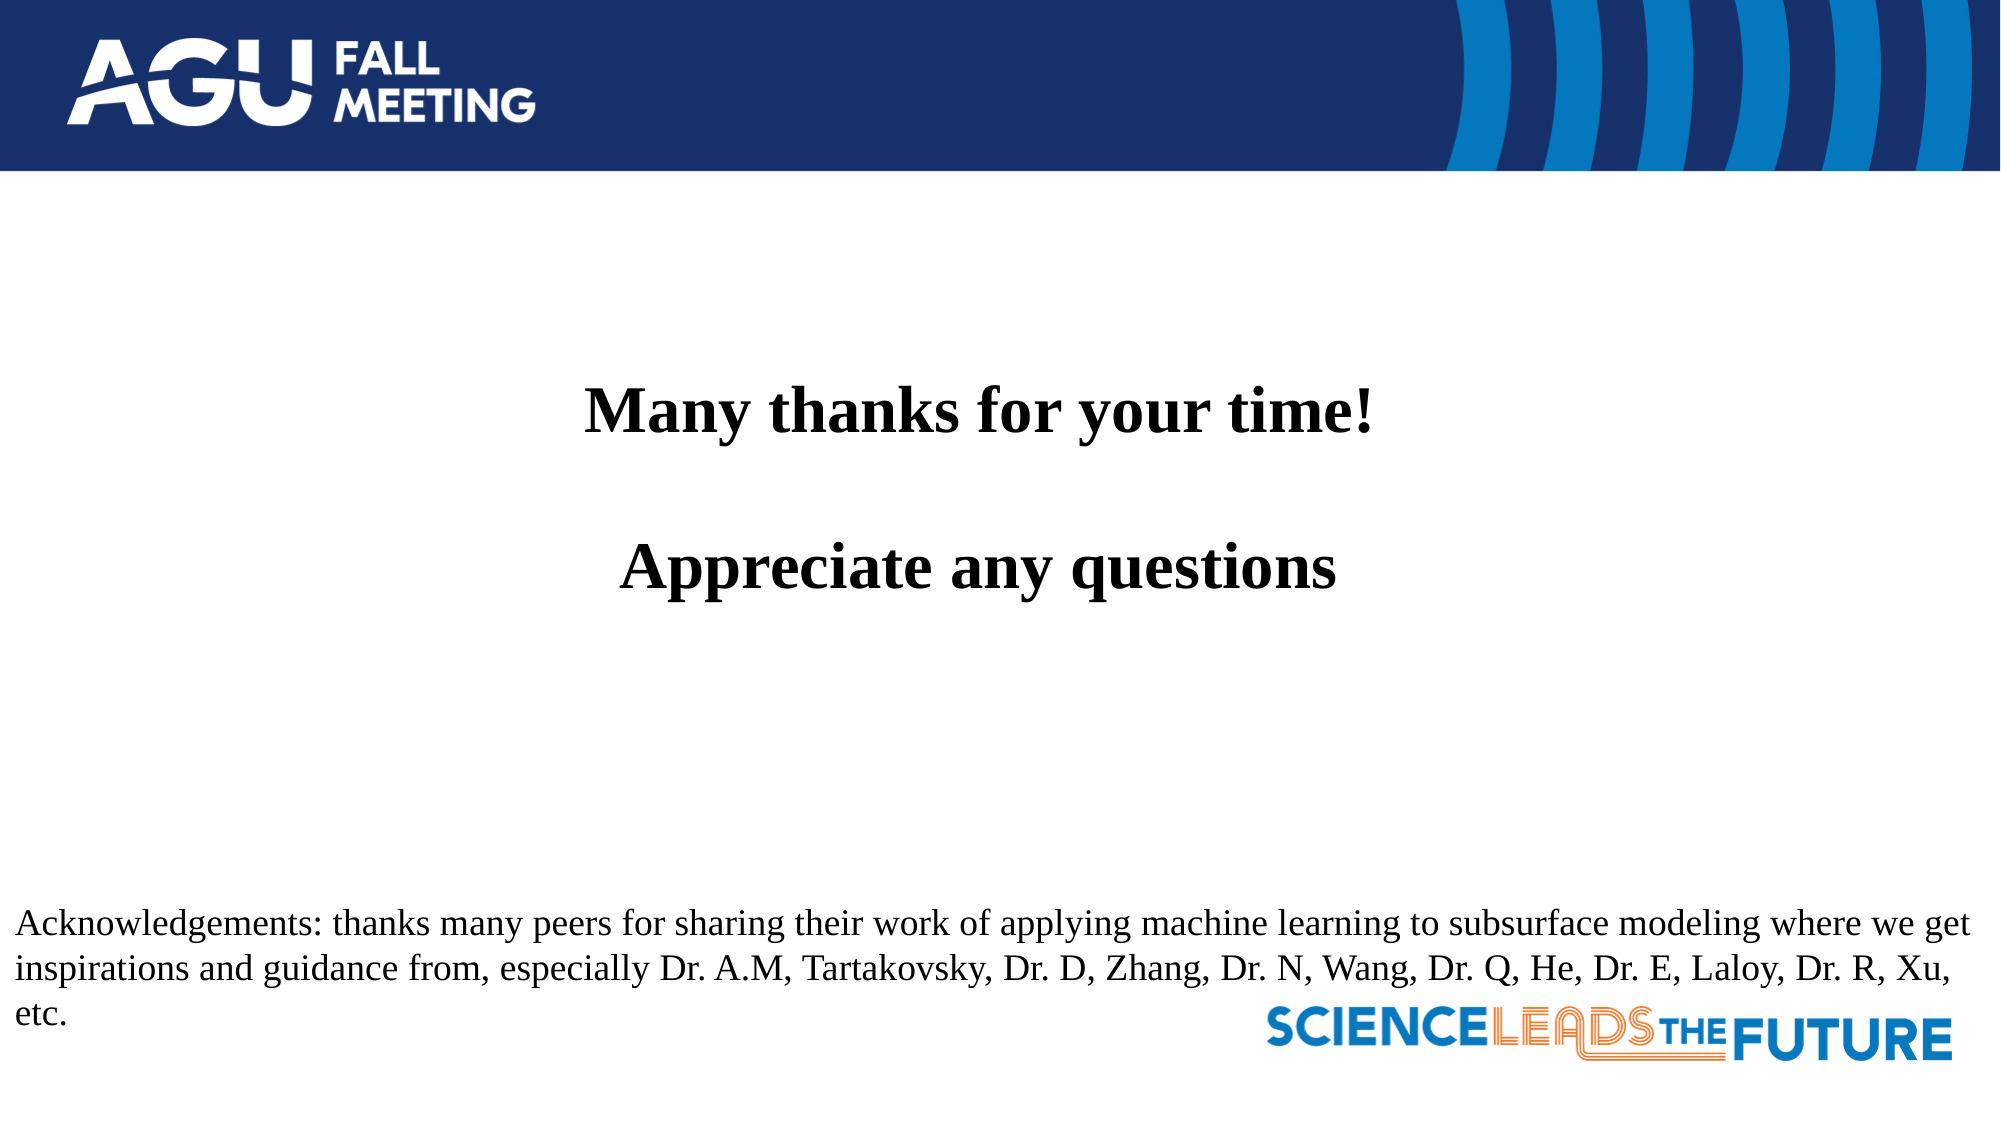

Many thanks for your time!
Appreciate any questions
Acknowledgements: thanks many peers for sharing their work of applying machine learning to subsurface modeling where we get inspirations and guidance from, especially Dr. A.M, Tartakovsky, Dr. D, Zhang, Dr. N, Wang, Dr. Q, He, Dr. E, Laloy, Dr. R, Xu, etc.